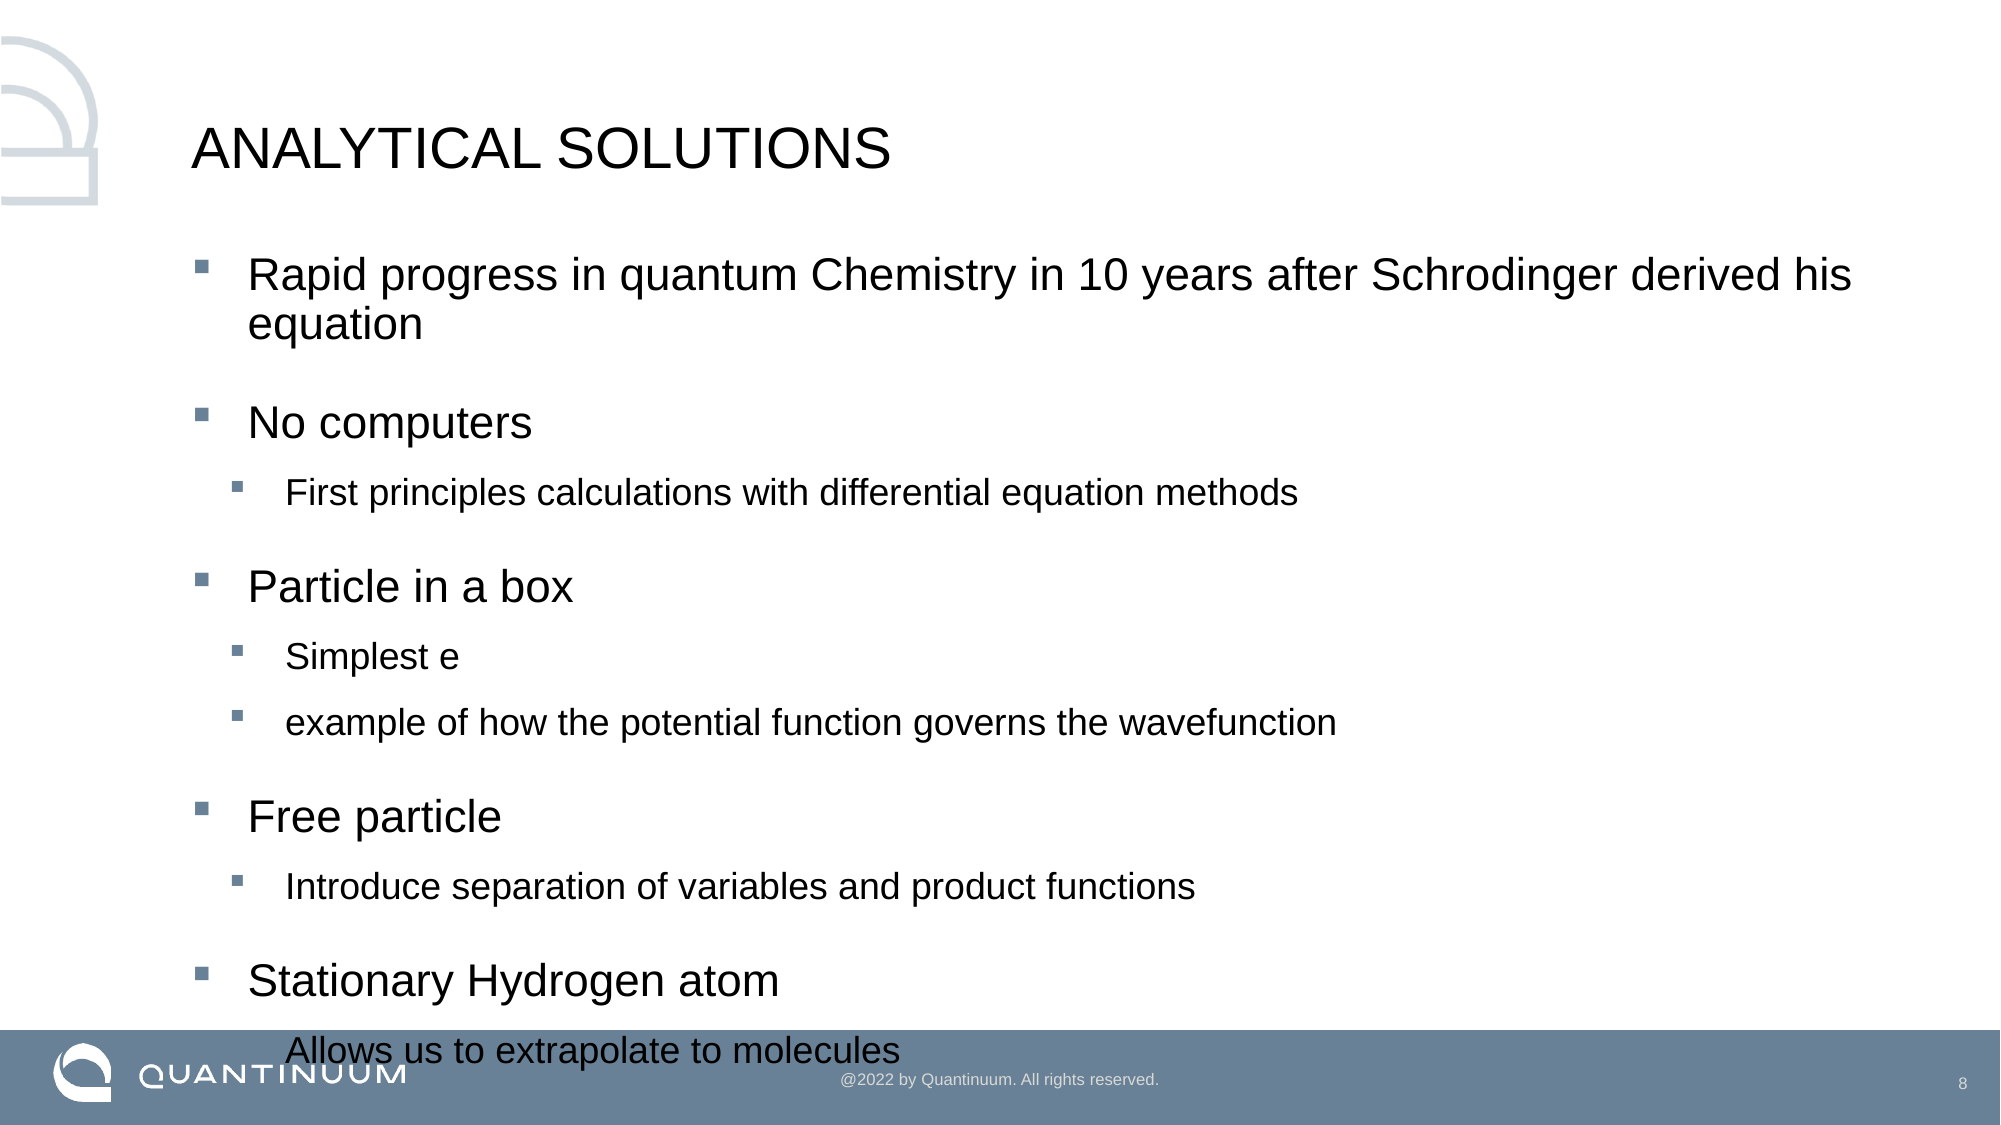

# Analytical Solutions

Rapid progress in quantum Chemistry in 10 years after Schrodinger derived his equation

No computers
First principles calculations with differential equation methods

Particle in a box
Simplest e
example of how the potential function governs the wavefunction

Free particle
Introduce separation of variables and product functions

Stationary Hydrogen atom
Allows us to extrapolate to molecules

@2022 by Quantinuum. All rights reserved.
8